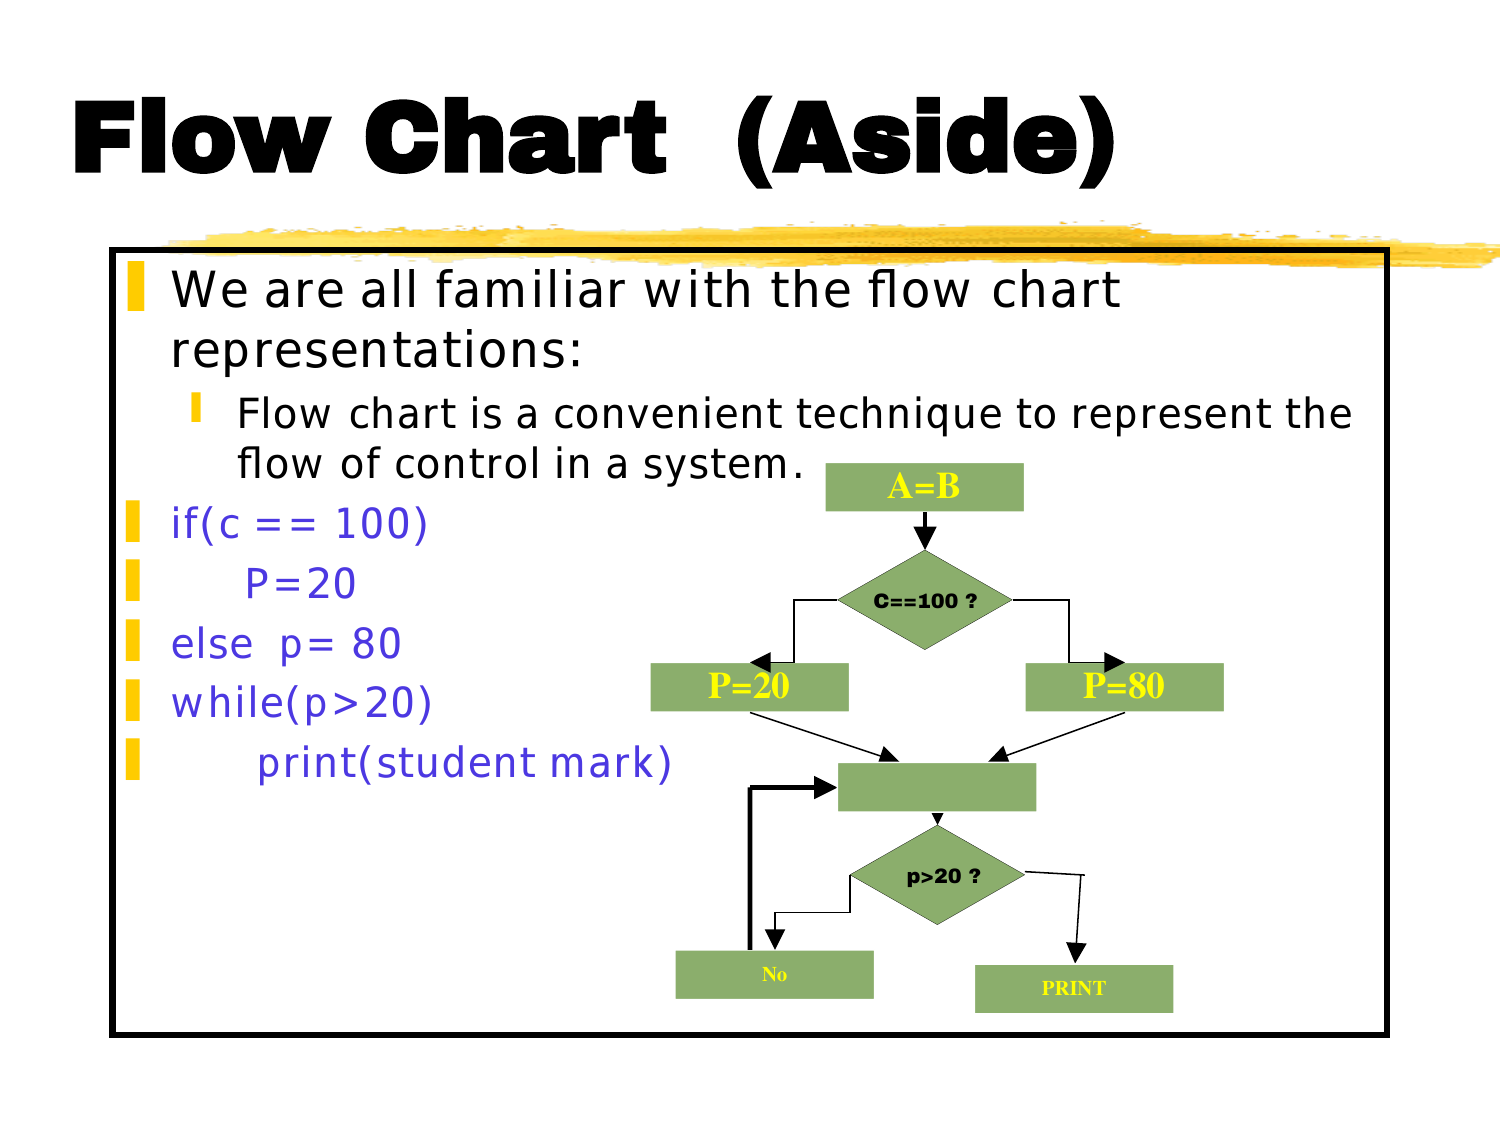

# Flow Chart  (Aside)
We are all familiar with the flow chart representations:
Flow chart is a convenient technique to represent the flow of control in a system.
if(c == 100)
      P=20
else  p= 80
while(p>20)
       print(student mark)

A=B

   C==100 ?
P=20
P=80

      p>20 ?

No
PRINT